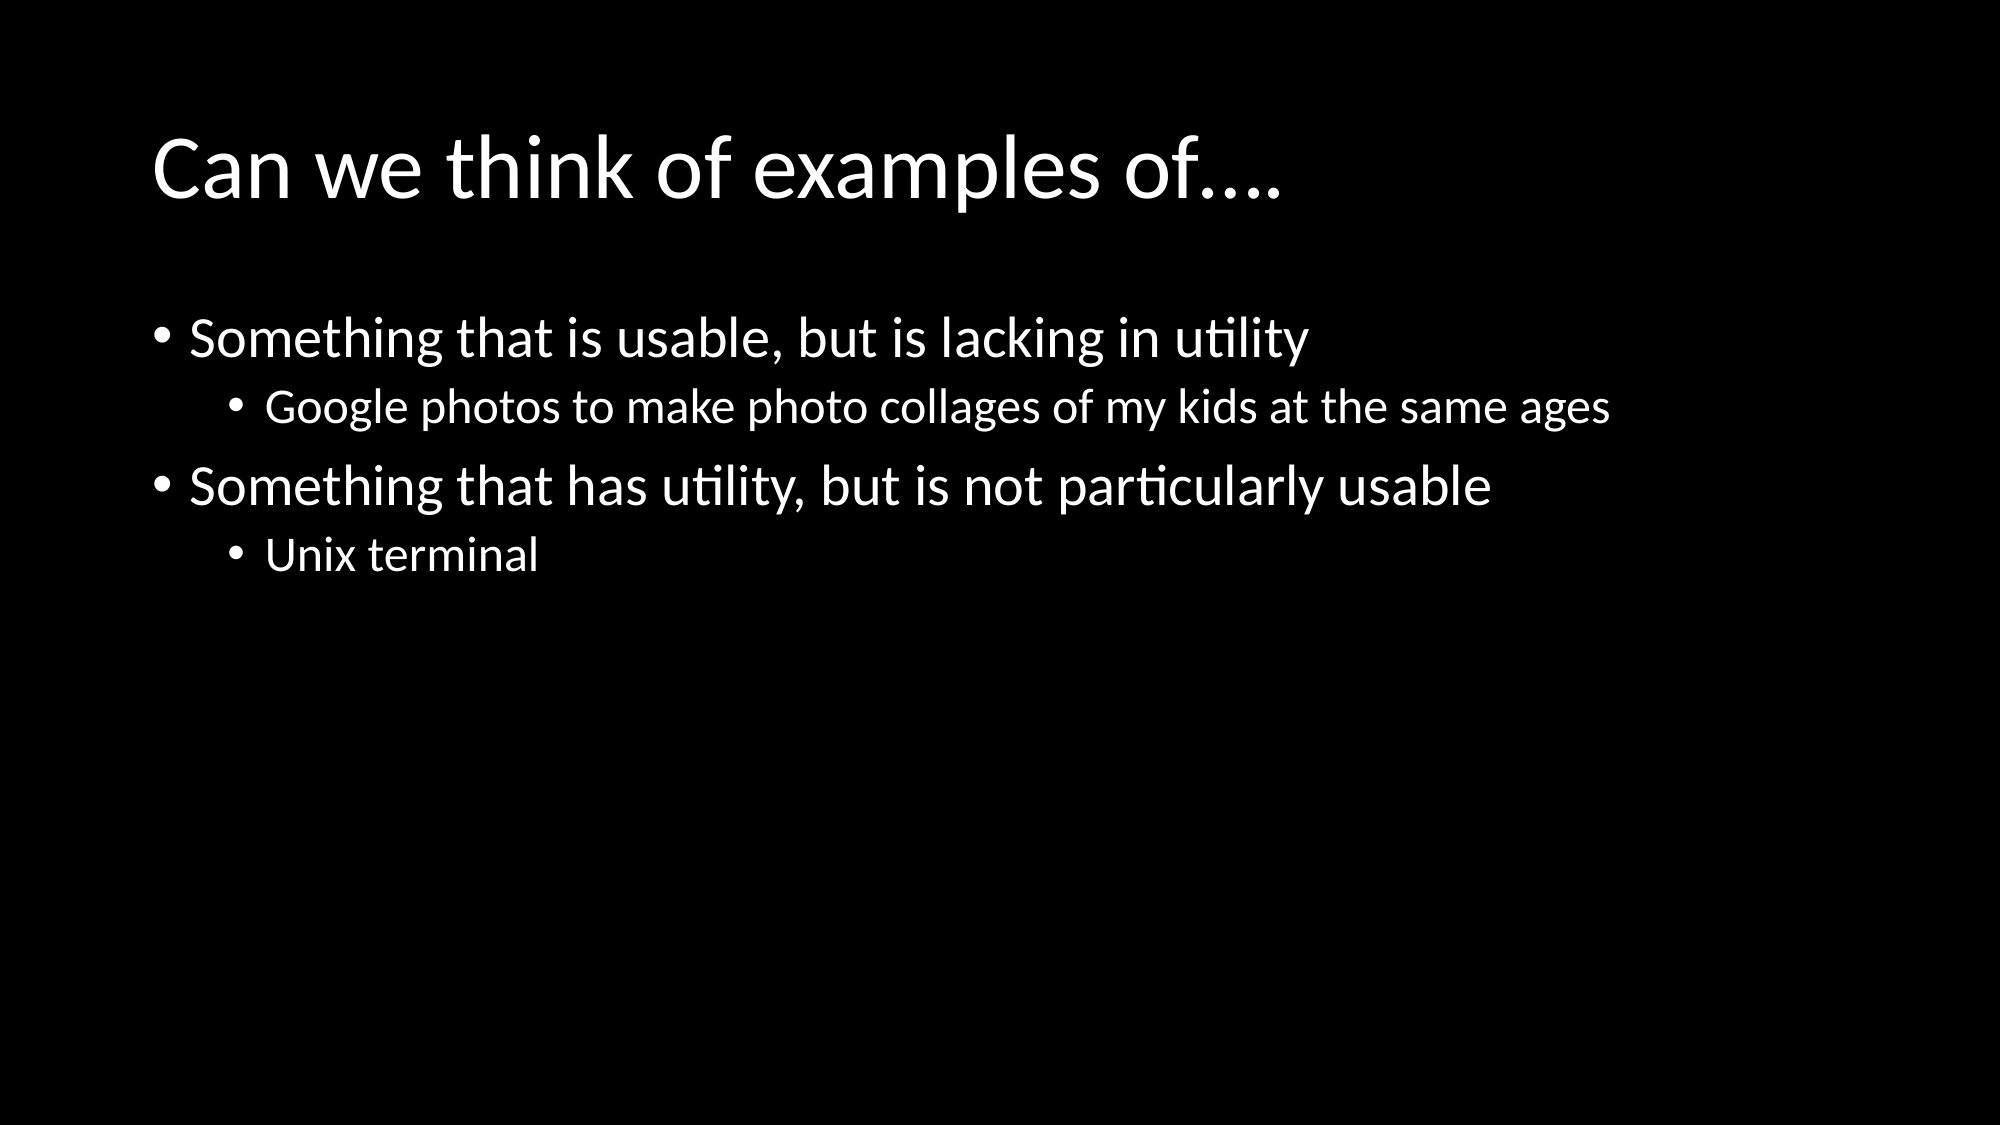

# Can we think of examples of….
Something that is usable, but is lacking in utility
Google photos to make photo collages of my kids at the same ages
Something that has utility, but is not particularly usable
Unix terminal